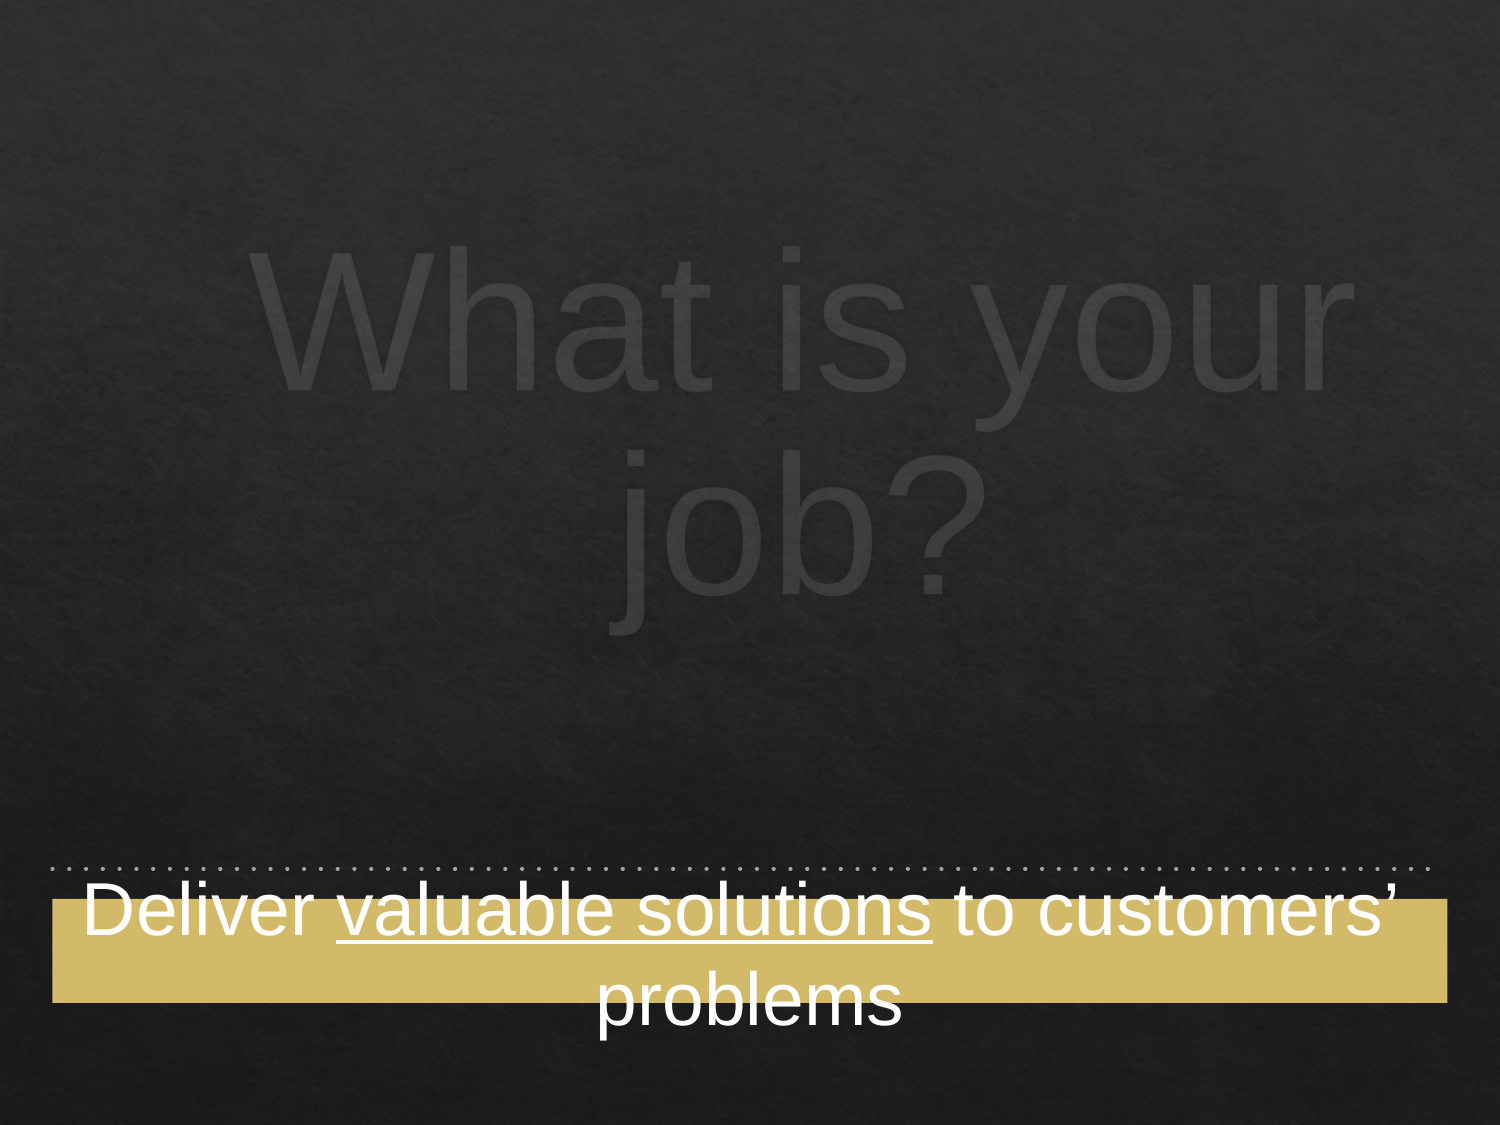

What is your job?
Deliver valuable solutions to customers’  problems